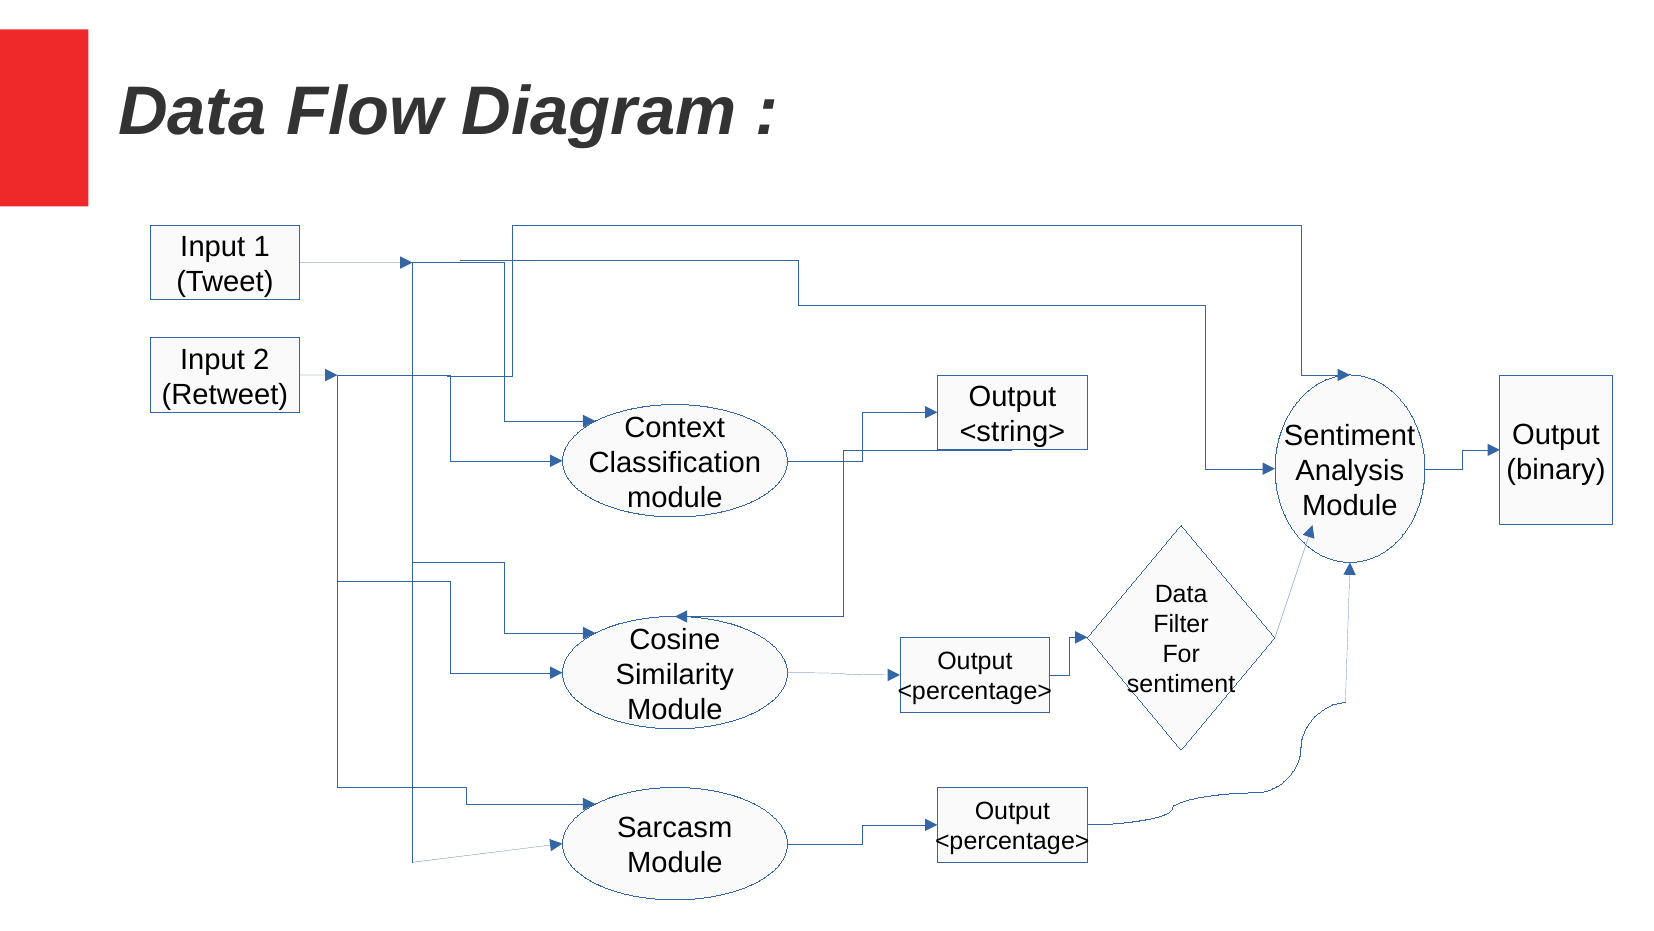

Data Flow Diagram :
Input 1
(Tweet)

Input 2
(Retweet)

Output
<string>
Sentiment
Analysis
Module
Output
(binary)
Context
Classification
module

Data
Filter
For
sentiment

Cosine
Similarity
Module

Output
<percentage>

Sarcasm
Module
Output
<percentage>